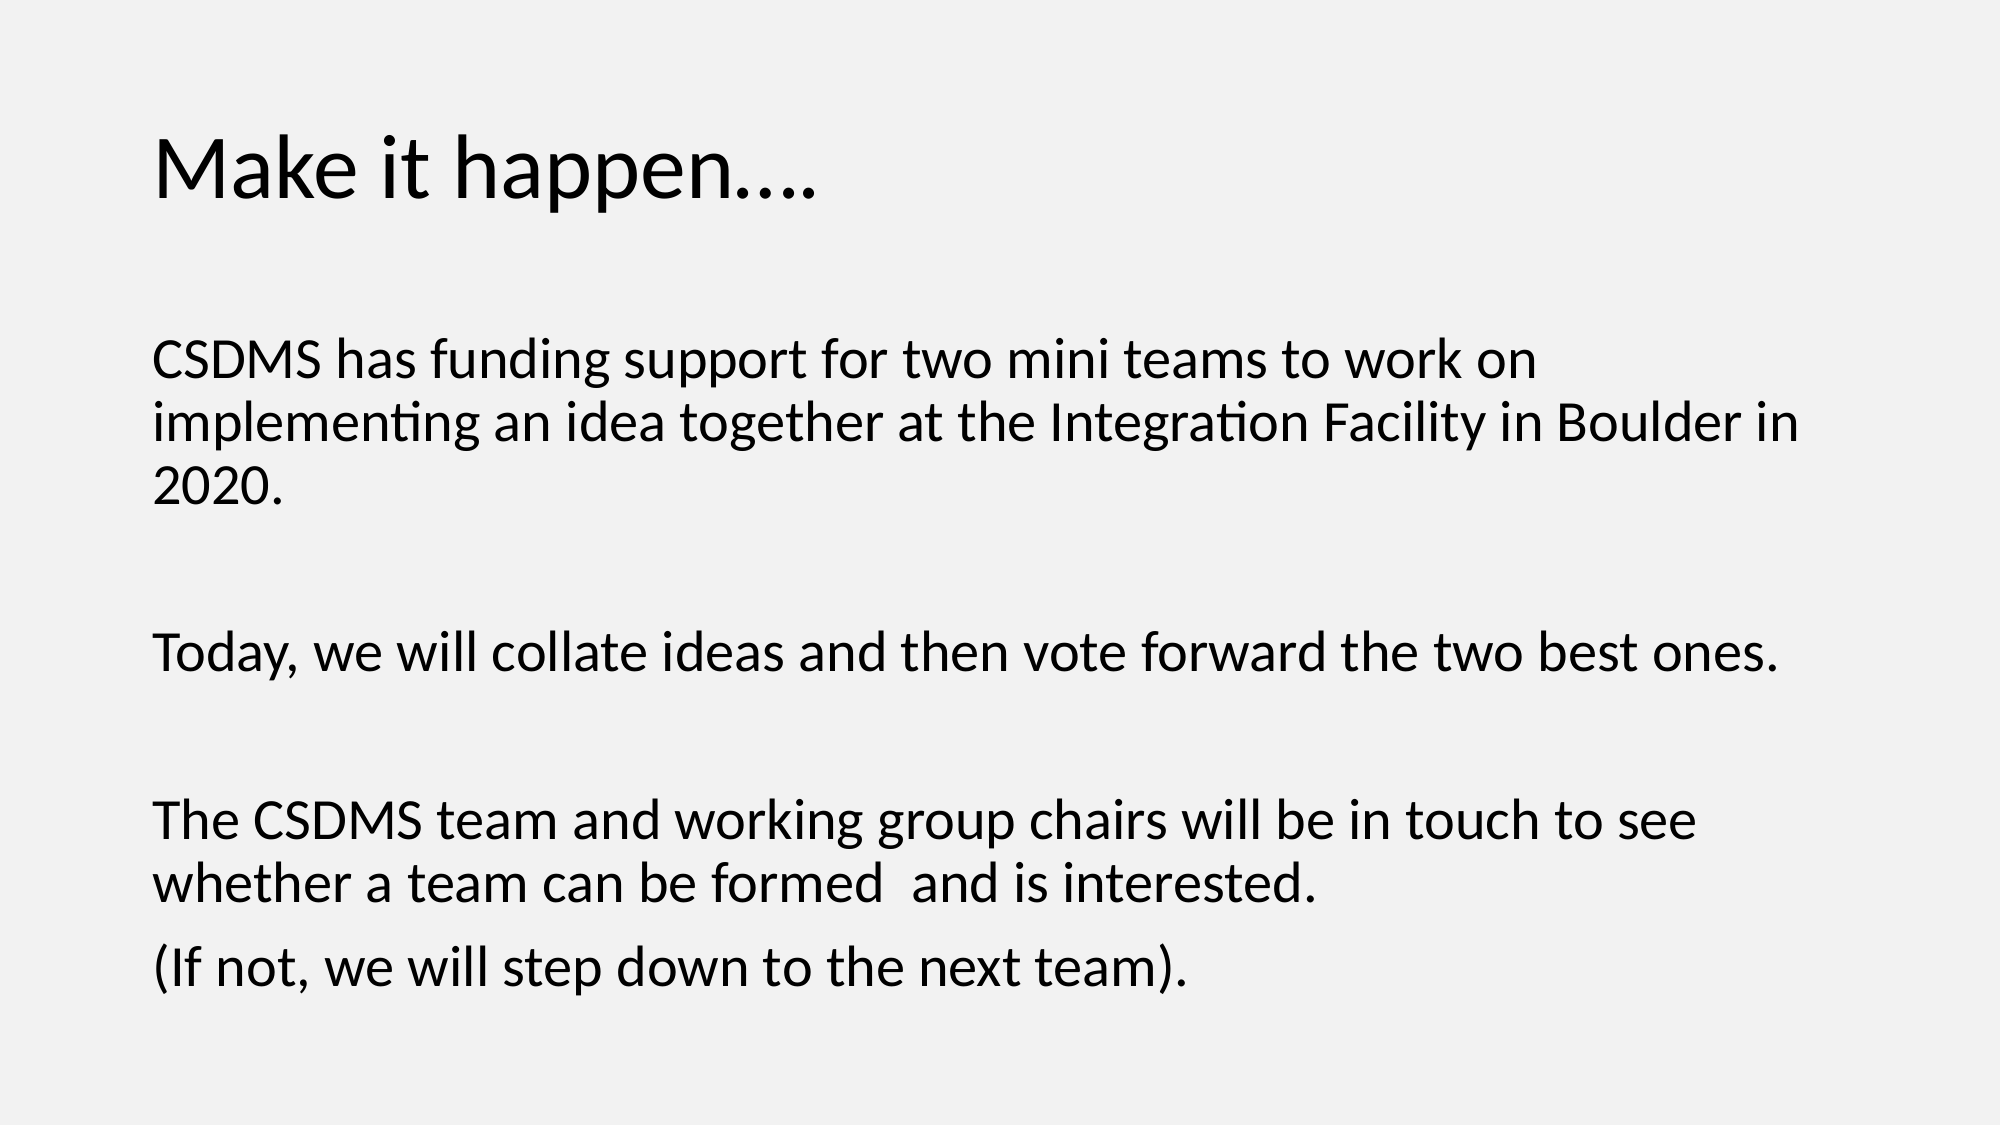

# Make it happen….
CSDMS has funding support for two mini teams to work on implementing an idea together at the Integration Facility in Boulder in 2020.

Today, we will collate ideas and then vote forward the two best ones.

The CSDMS team and working group chairs will be in touch to see whether a team can be formed  and is interested.
(If not, we will step down to the next team).